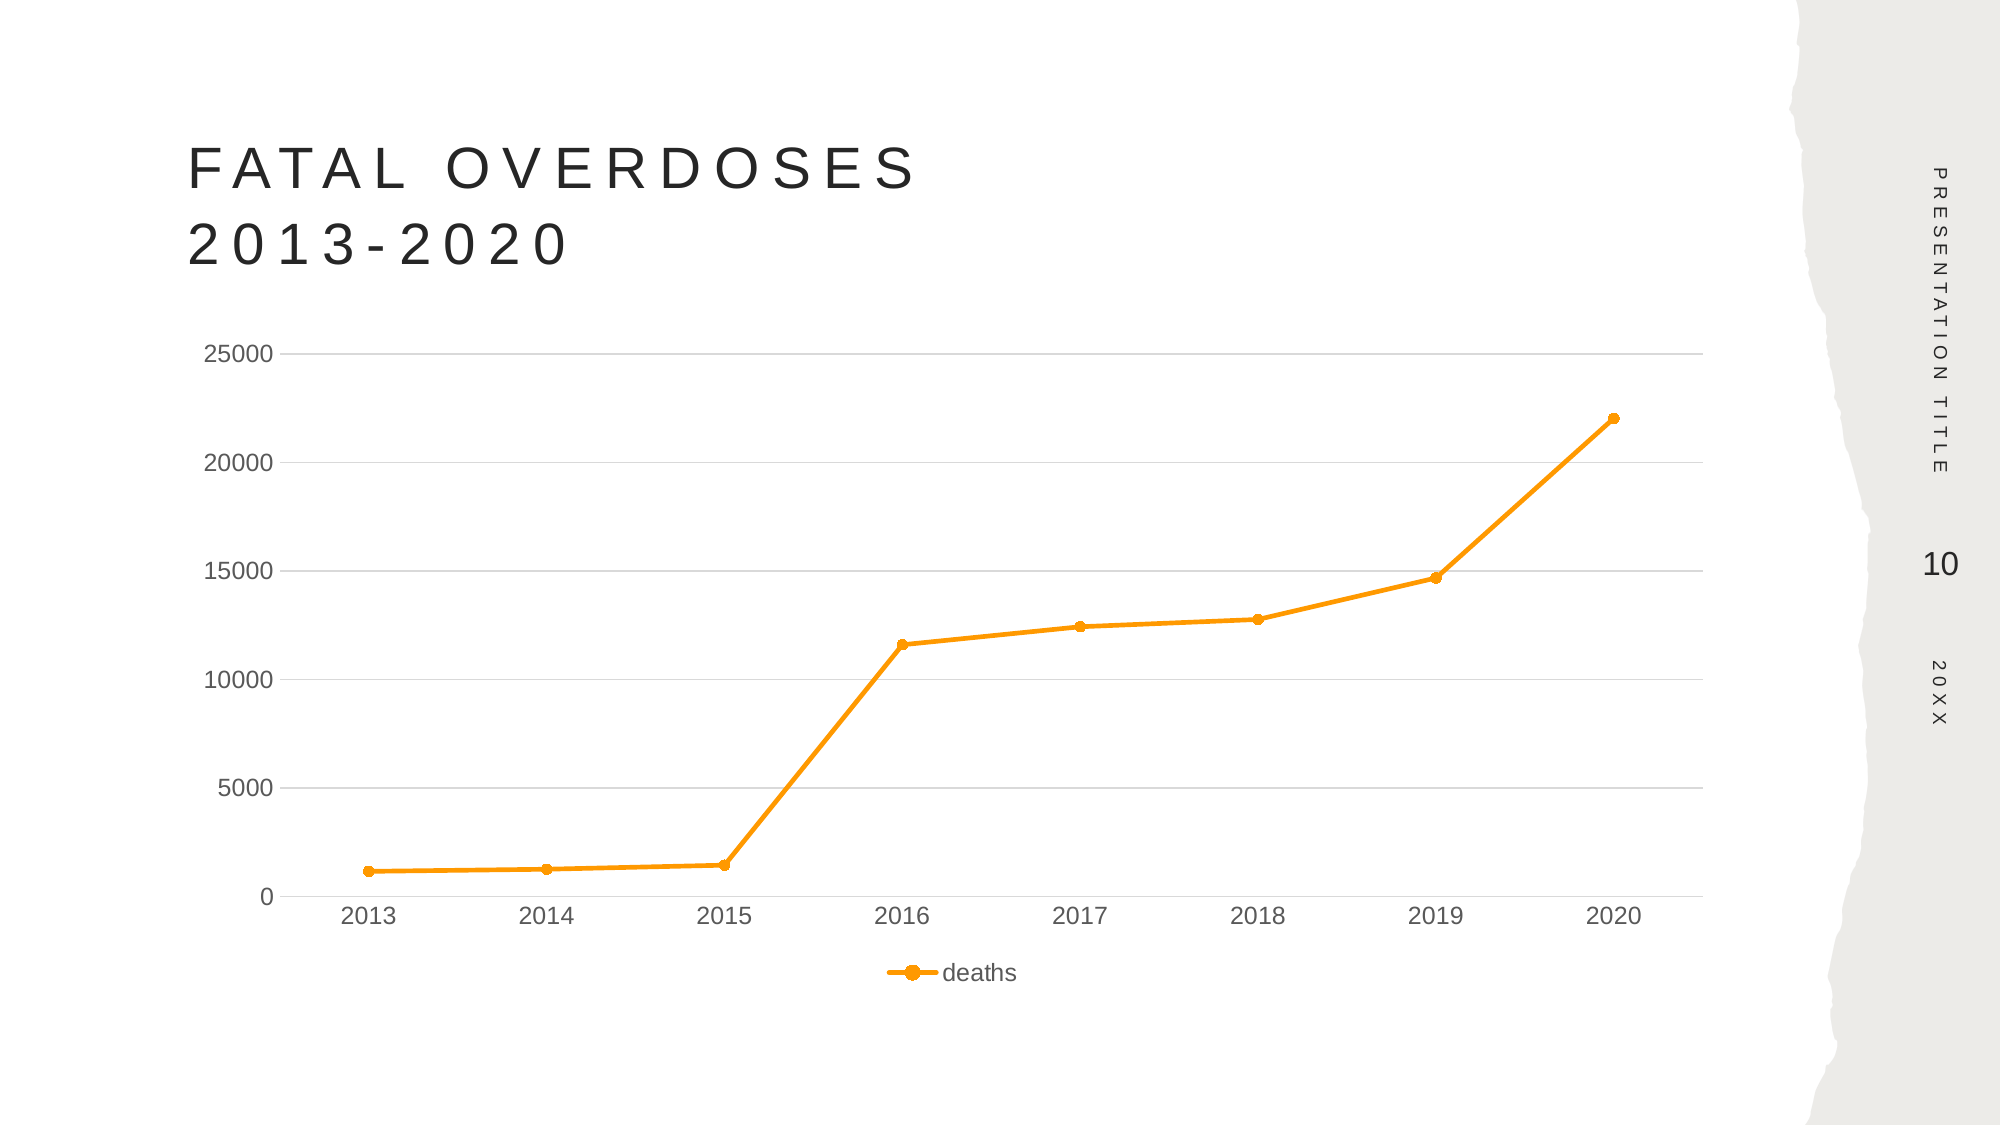

# Fatal overdoses 2013-2020
PRESENTATION TITLE

### Chart

| Category | deaths |
|---|---|
| 2013 | 1166.0 |
| 2014 | 1263.0 |
| 2015 | 1451.0 |
| 2016 | 11603.0 |
| 2017 | 12433.0 |
| 2018 | 12770.0 |
| 2019 | 14680.0 |
| 2020 | 22033.0 |
10
20XX